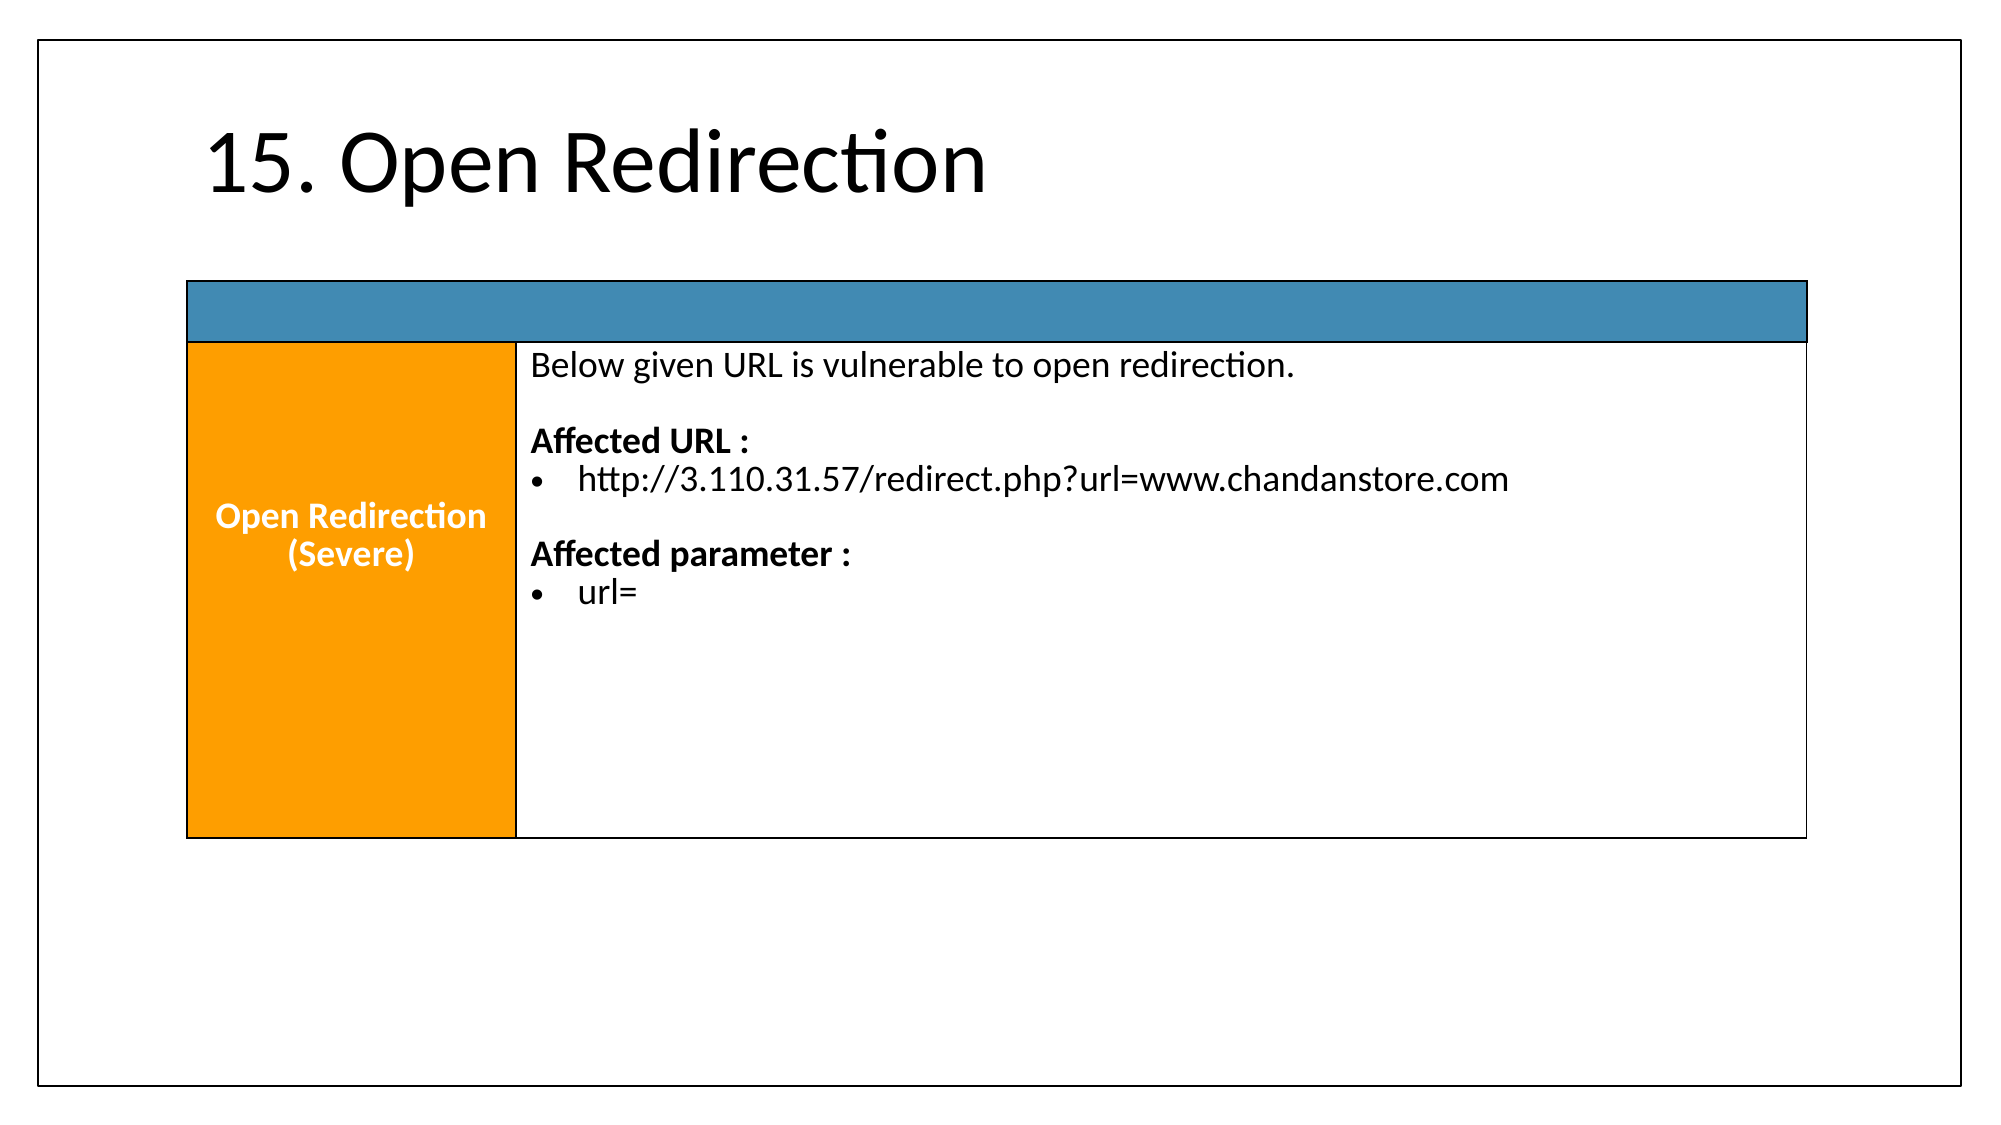

# 15. Open Redirection
|  |
| --- |
| Open Redirection (Severe) | Below given URL is vulnerable to open redirection. Affected URL : http://3.110.31.57/redirect.php?url=www.chandanstore.com Affected parameter : url= |
| --- | --- |